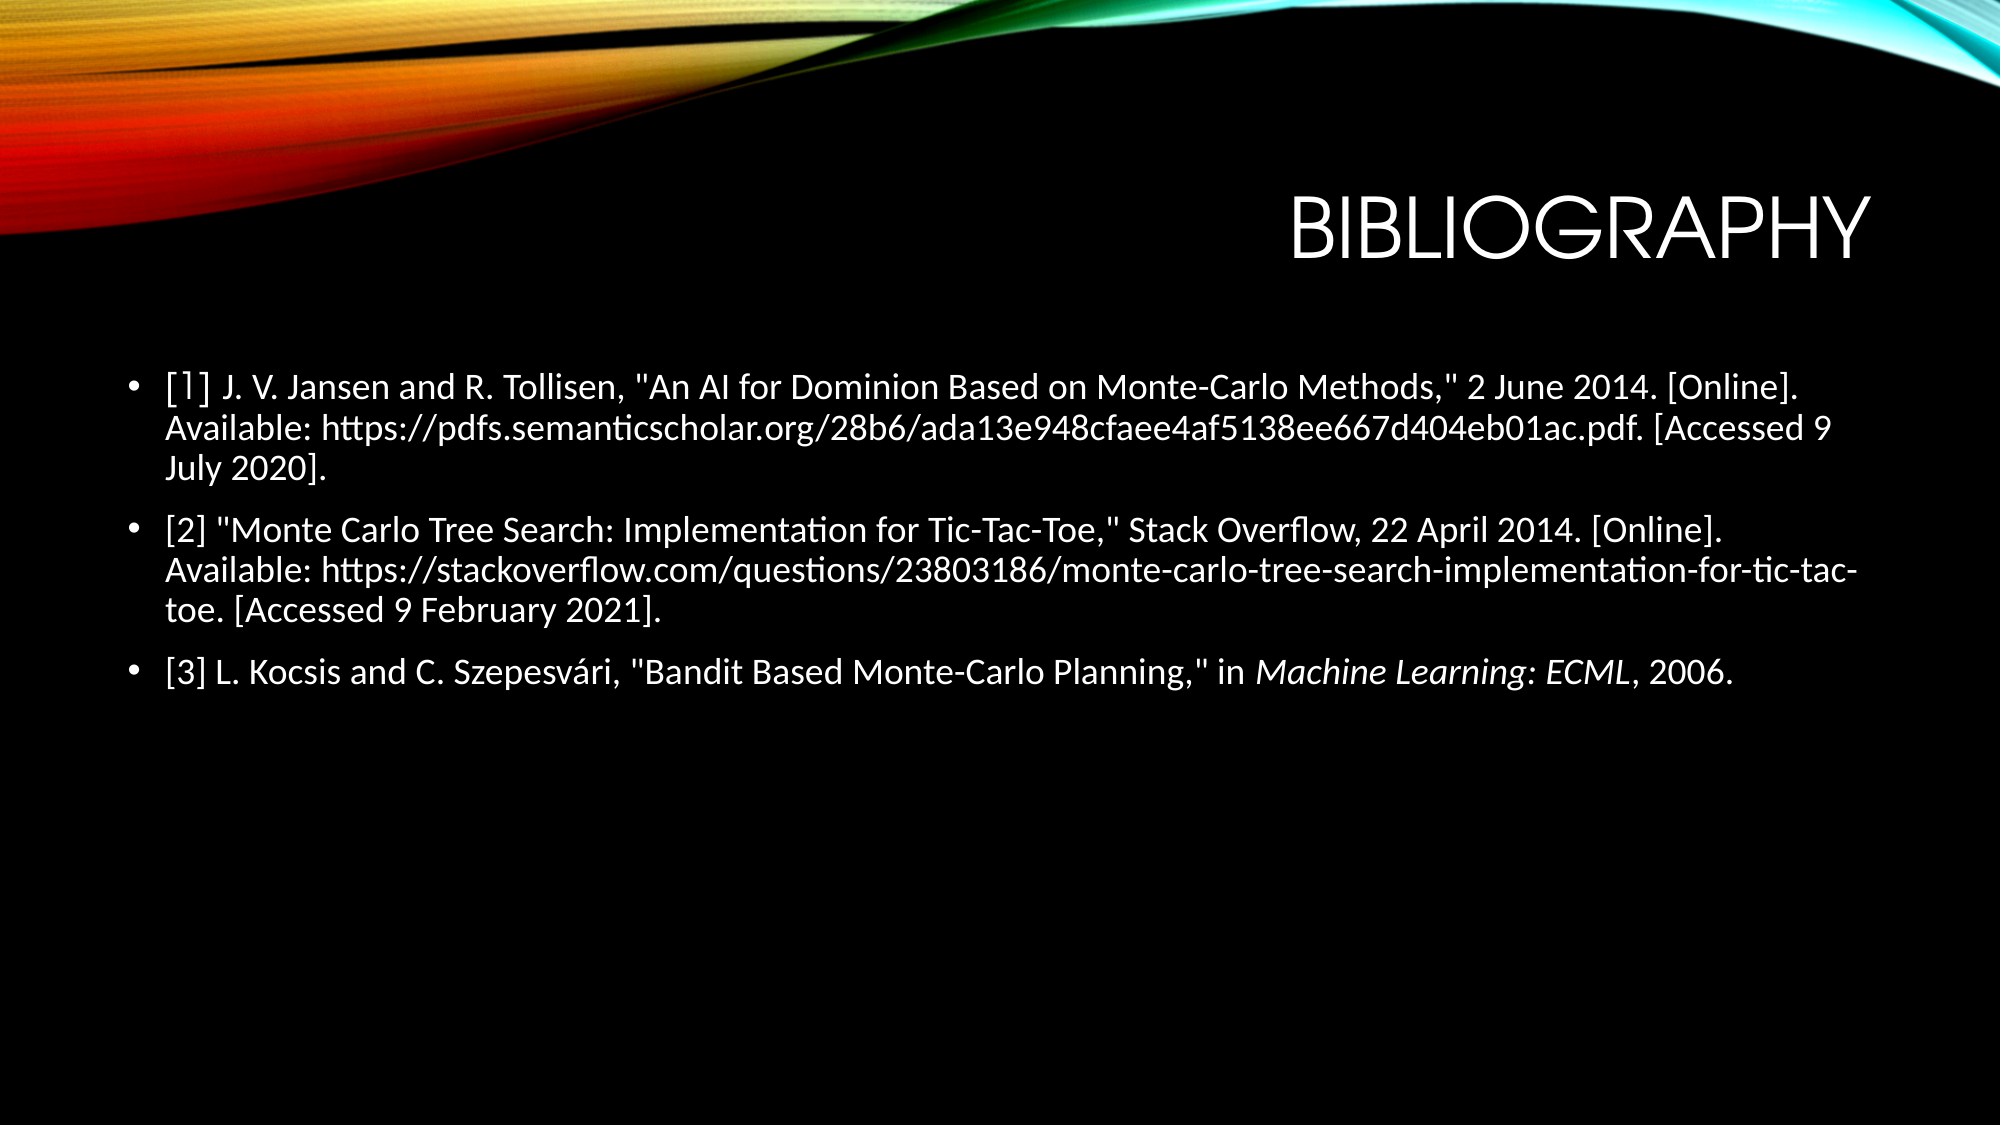

# Bibliography
[1] J. V. Jansen and R. Tollisen, "An AI for Dominion Based on Monte-Carlo Methods," 2 June 2014. [Online]. Available: https://pdfs.semanticscholar.org/28b6/ada13e948cfaee4af5138ee667d404eb01ac.pdf. [Accessed 9 July 2020].
[2] "Monte Carlo Tree Search: Implementation for Tic-Tac-Toe," Stack Overflow, 22 April 2014. [Online]. Available: https://stackoverflow.com/questions/23803186/monte-carlo-tree-search-implementation-for-tic-tac-toe. [Accessed 9 February 2021].
[3] L. Kocsis and C. Szepesvári, "Bandit Based Monte-Carlo Planning," in Machine Learning: ECML, 2006.